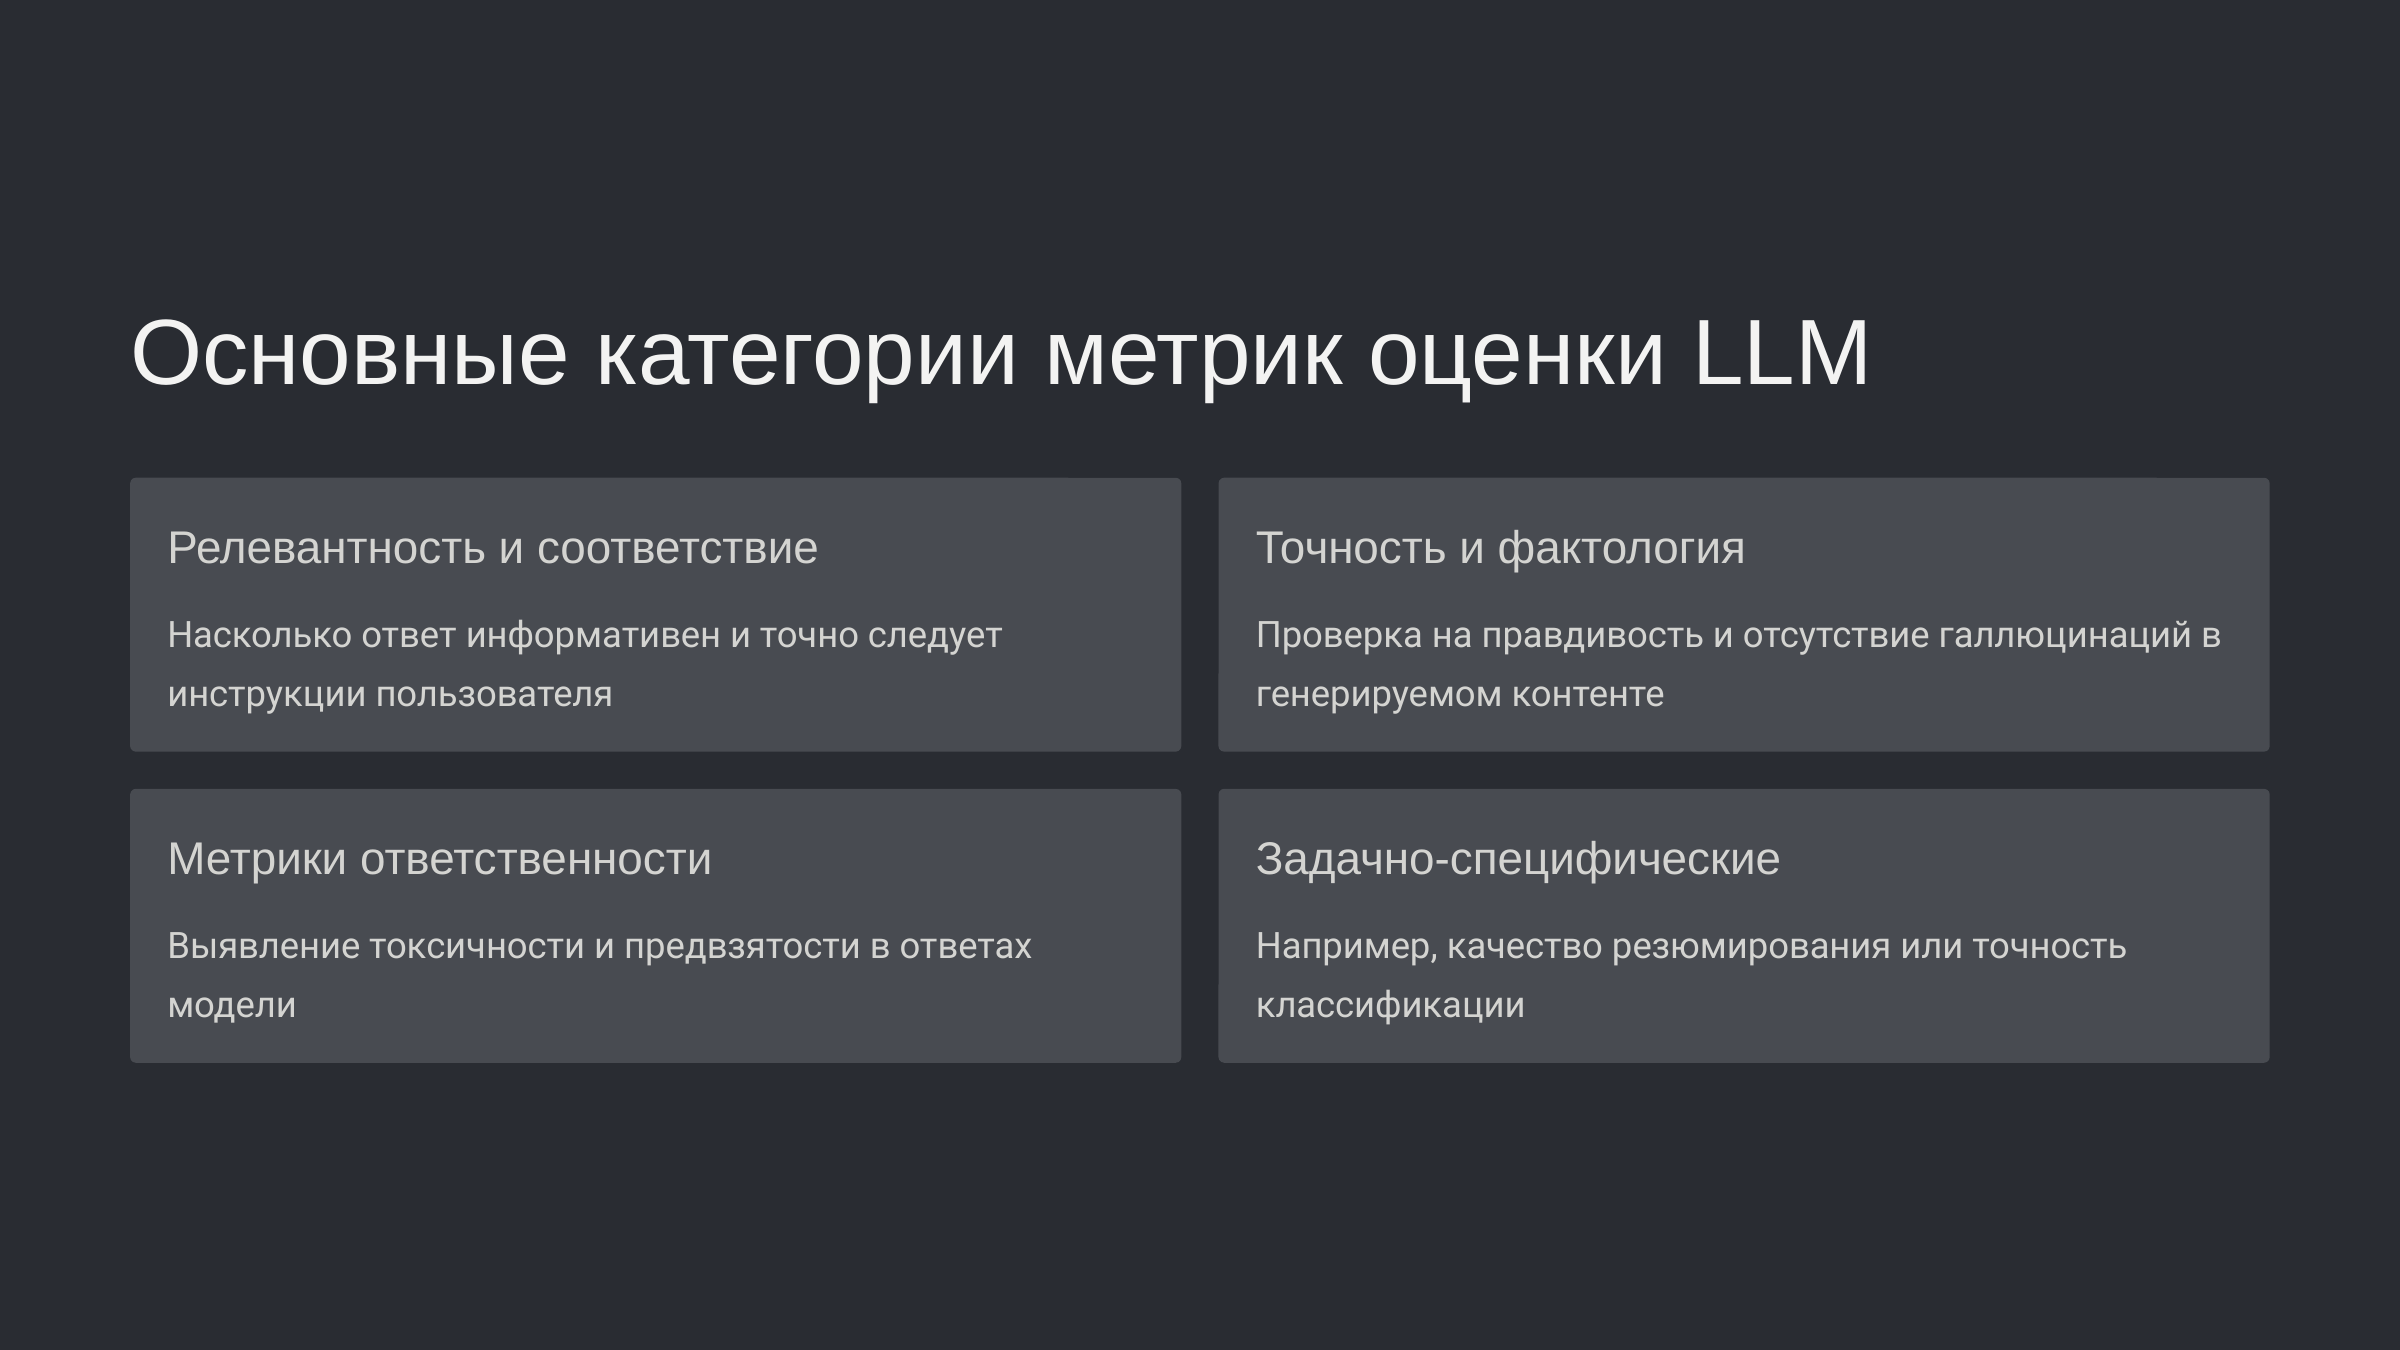

Основные категории метрик оценки LLM

Релевантность и соответствие
Точность и фактология
Насколько ответ информативен и точно следует инструкции пользователя
Проверка на правдивость и отсутствие галлюцинаций в генерируемом контенте

Метрики ответственности
Задачно-специфические
Выявление токсичности и предвзятости в ответах модели
Например, качество резюмирования или точность классификации